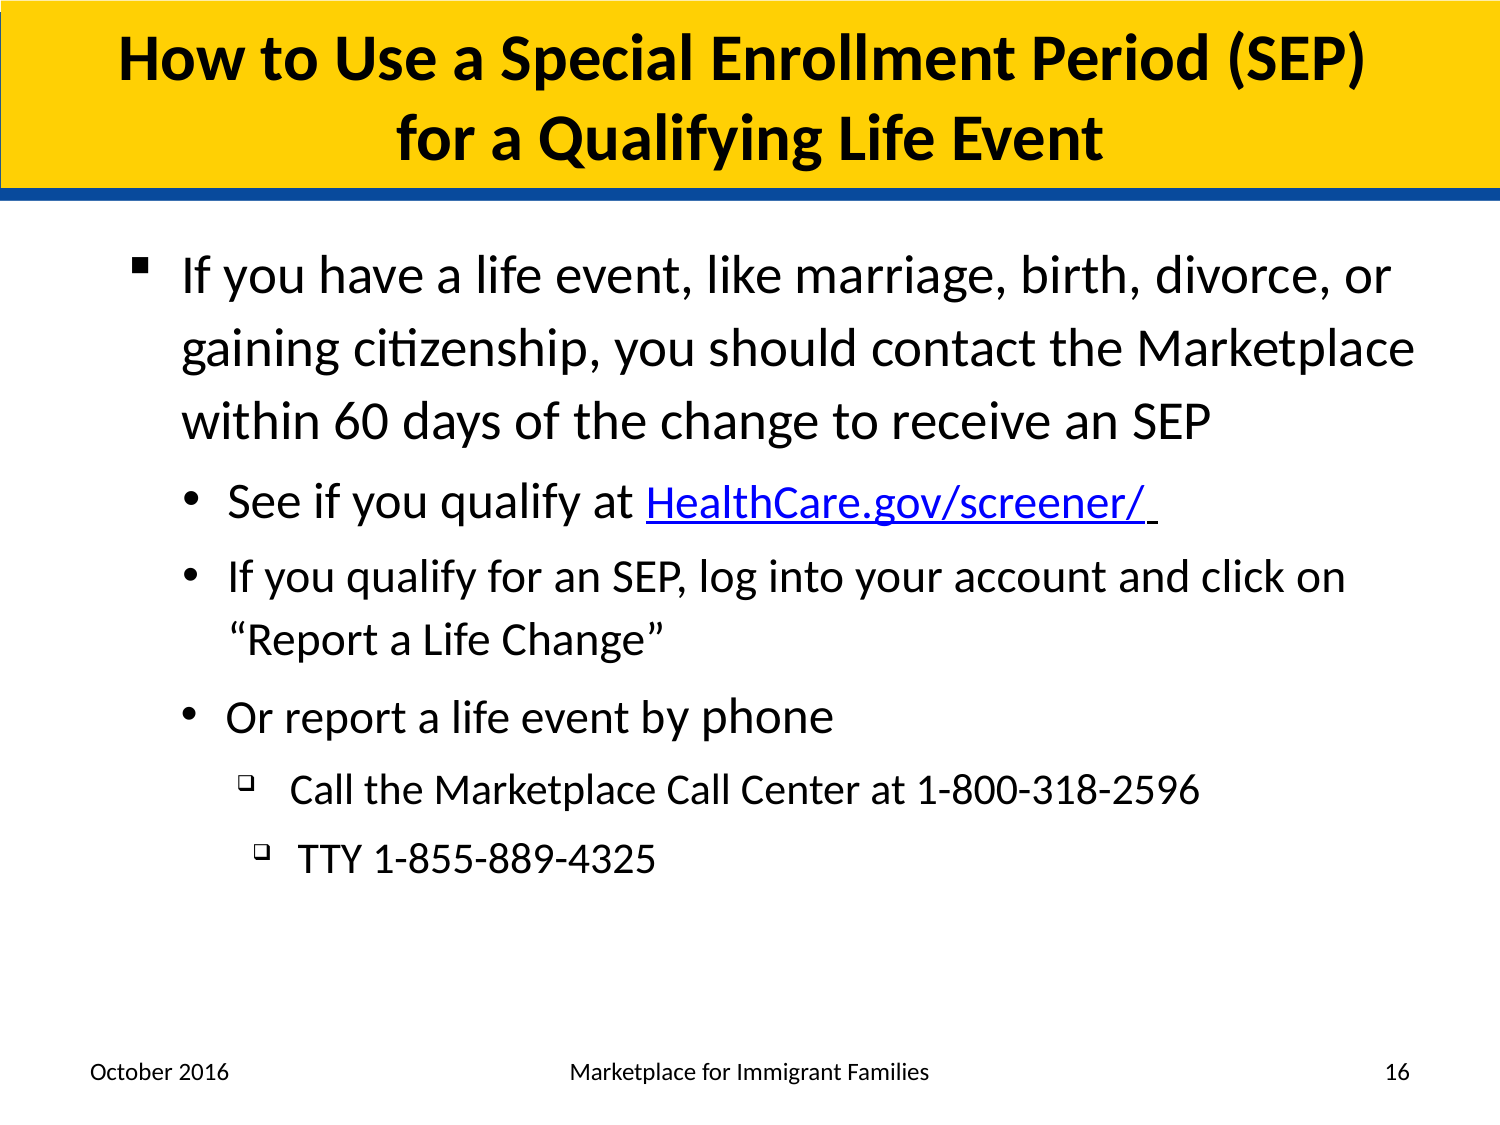

# How to Use a Special Enrollment Period (SEP) for a Qualifying Life Event
If you have a life event, like marriage, birth, divorce, or gaining citizenship, you should contact the Marketplace within 60 days of the change to receive an SEP
See if you qualify at HealthCare.gov/screener/
If you qualify for an SEP, log into your account and click on “Report a Life Change”
Or report a life event by phone
Call the Marketplace Call Center at 1-800-318-2596
TTY 1-855-889-4325
October 2016
Marketplace for Immigrant Families
16